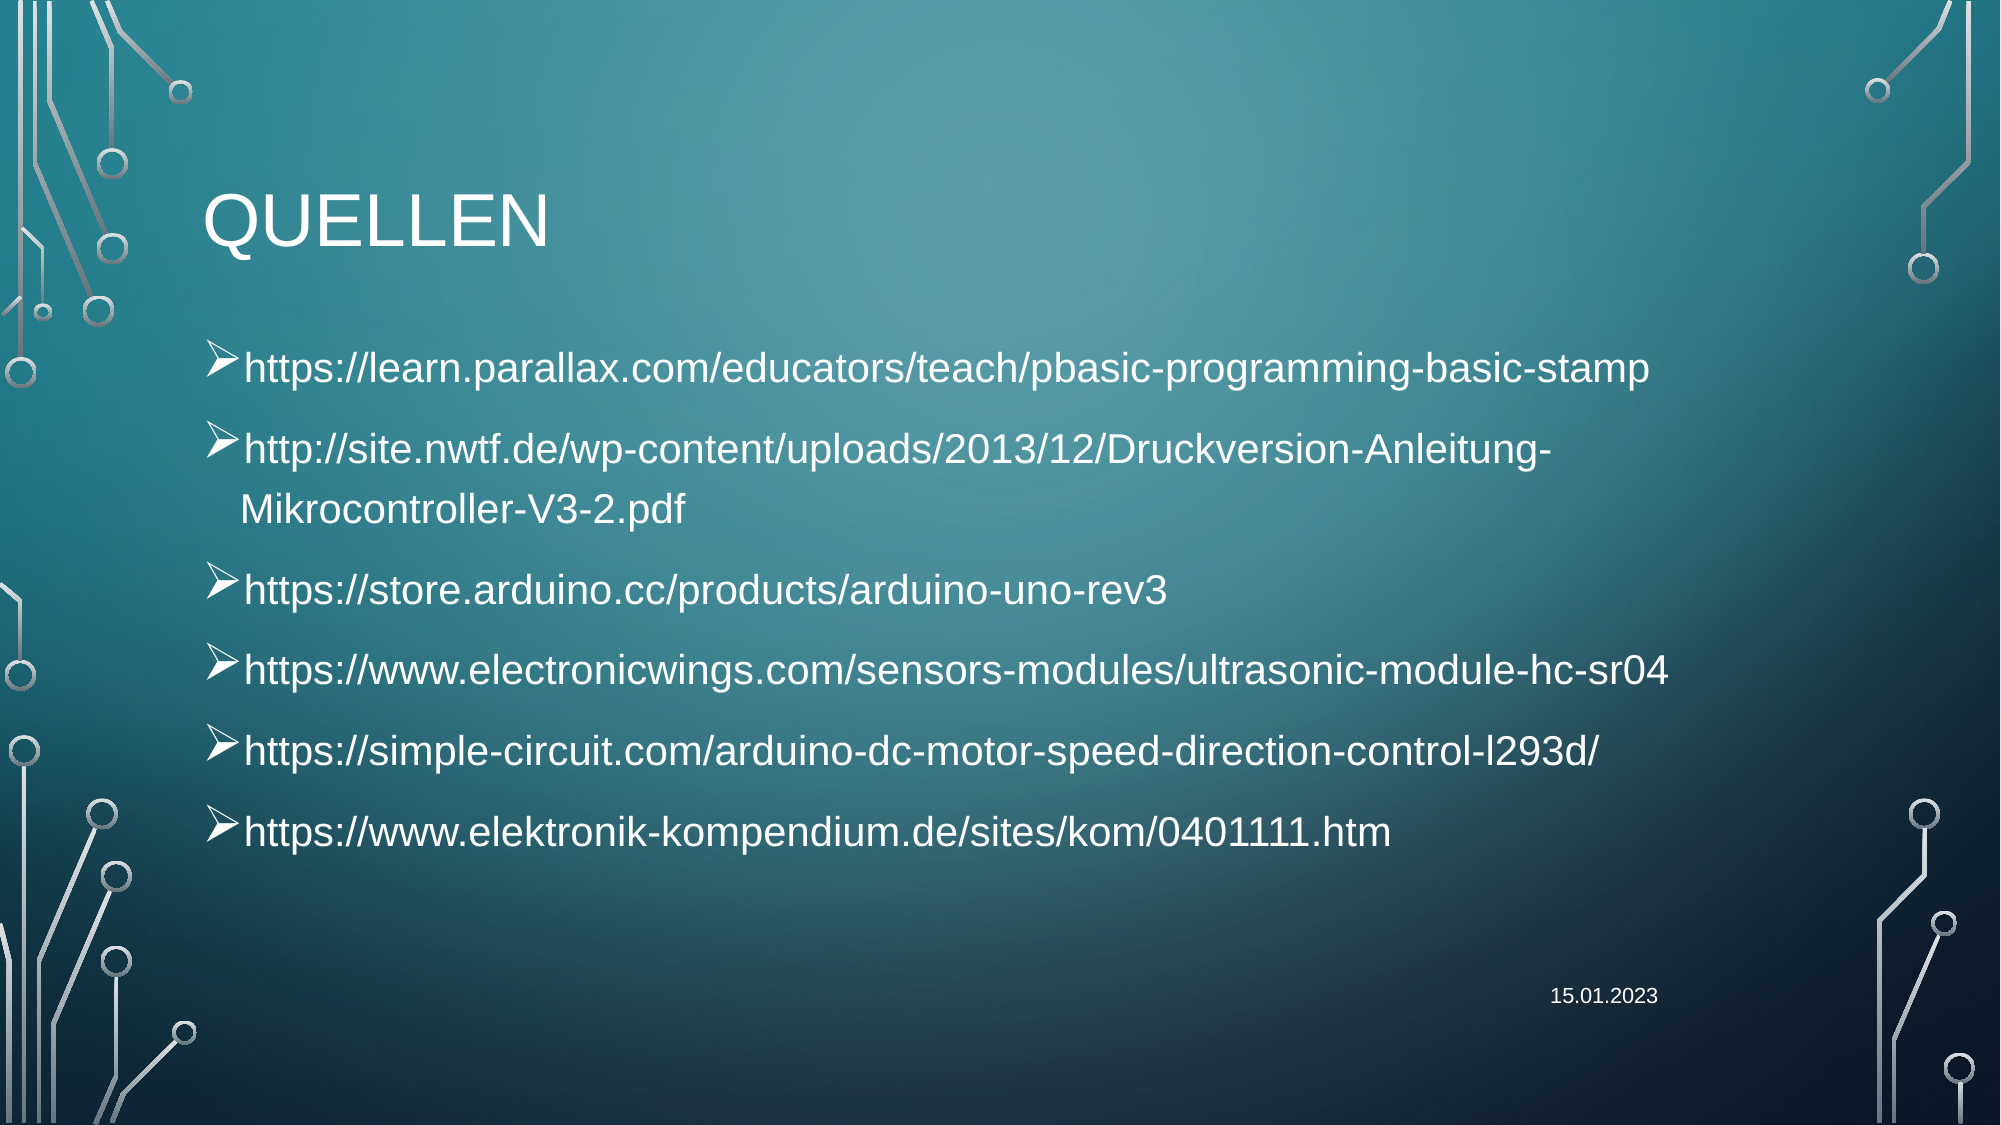

# Quellen
https://learn.parallax.com/educators/teach/pbasic-programming-basic-stamp
http://site.nwtf.de/wp-content/uploads/2013/12/Druckversion-Anleitung-Mikrocontroller-V3-2.pdf
https://store.arduino.cc/products/arduino-uno-rev3
https://www.electronicwings.com/sensors-modules/ultrasonic-module-hc-sr04
https://simple-circuit.com/arduino-dc-motor-speed-direction-control-l293d/
https://www.elektronik-kompendium.de/sites/kom/0401111.htm

15.01.2023